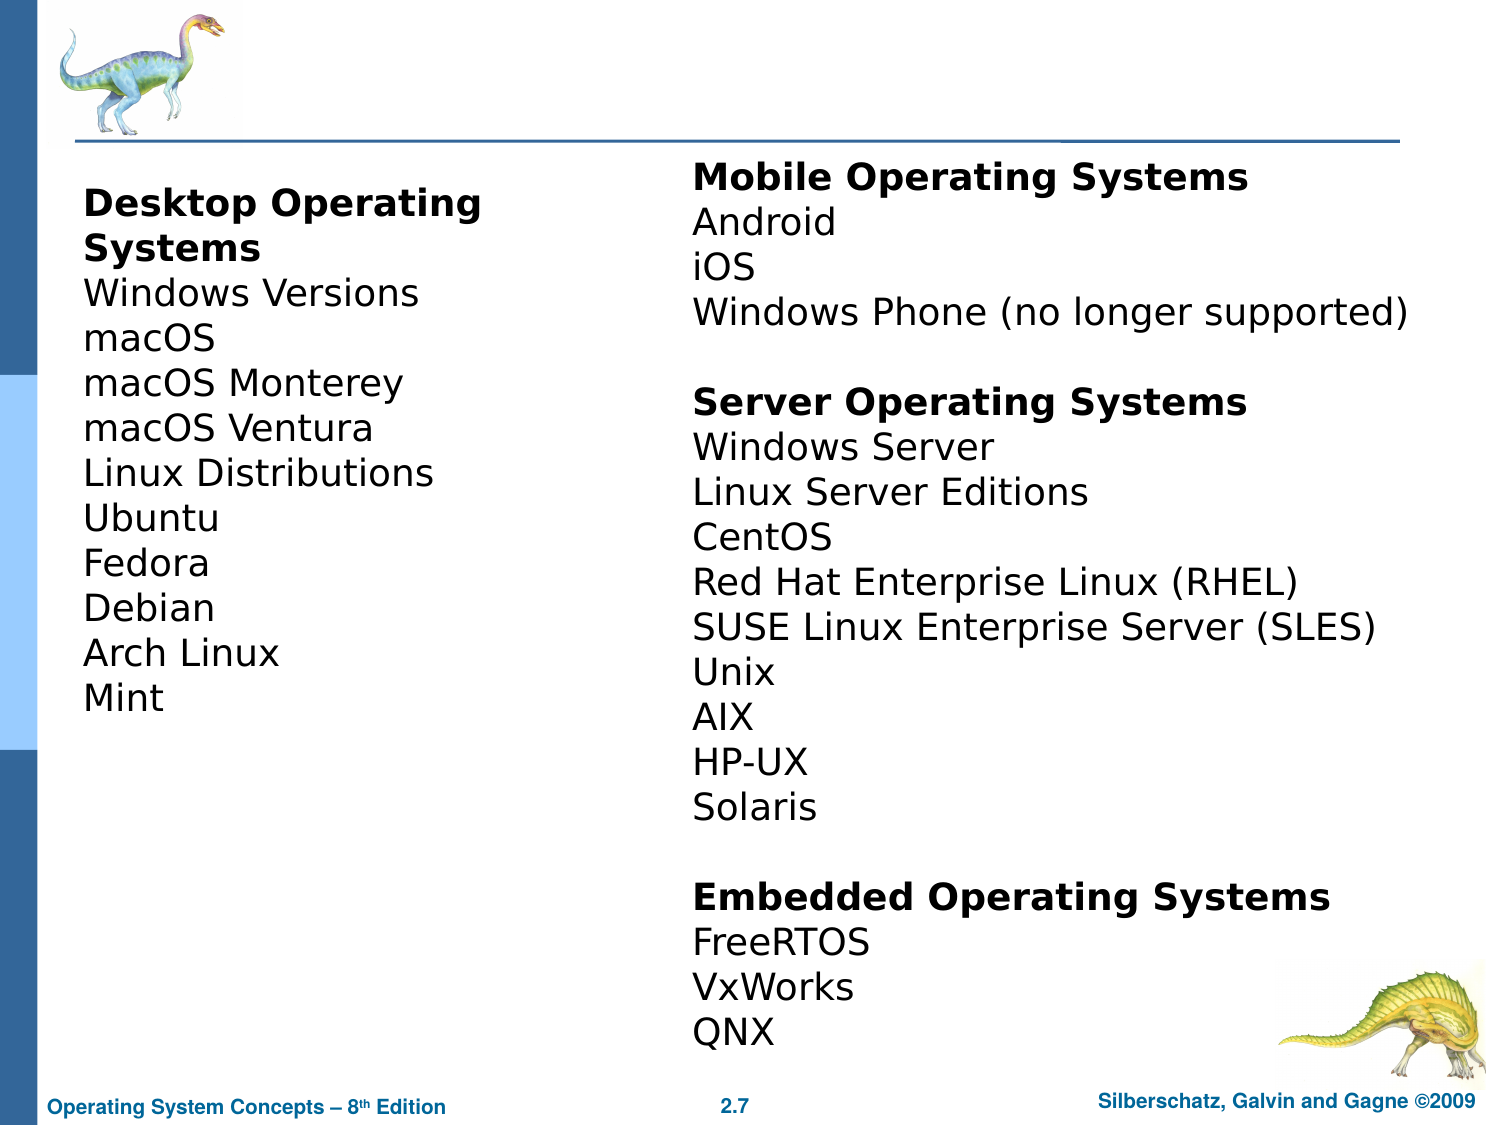

Mobile Operating Systems
Android
iOS
Windows Phone (no longer supported)

Server Operating Systems
Windows Server
Linux Server Editions
CentOS
Red Hat Enterprise Linux (RHEL)
SUSE Linux Enterprise Server (SLES)
Unix
AIX
HP-UX
Solaris

Embedded Operating Systems
FreeRTOS
VxWorks
QNX
Desktop Operating Systems
Windows Versions
macOS
macOS Monterey
macOS Ventura
Linux Distributions
Ubuntu
Fedora
Debian
Arch Linux
Mint